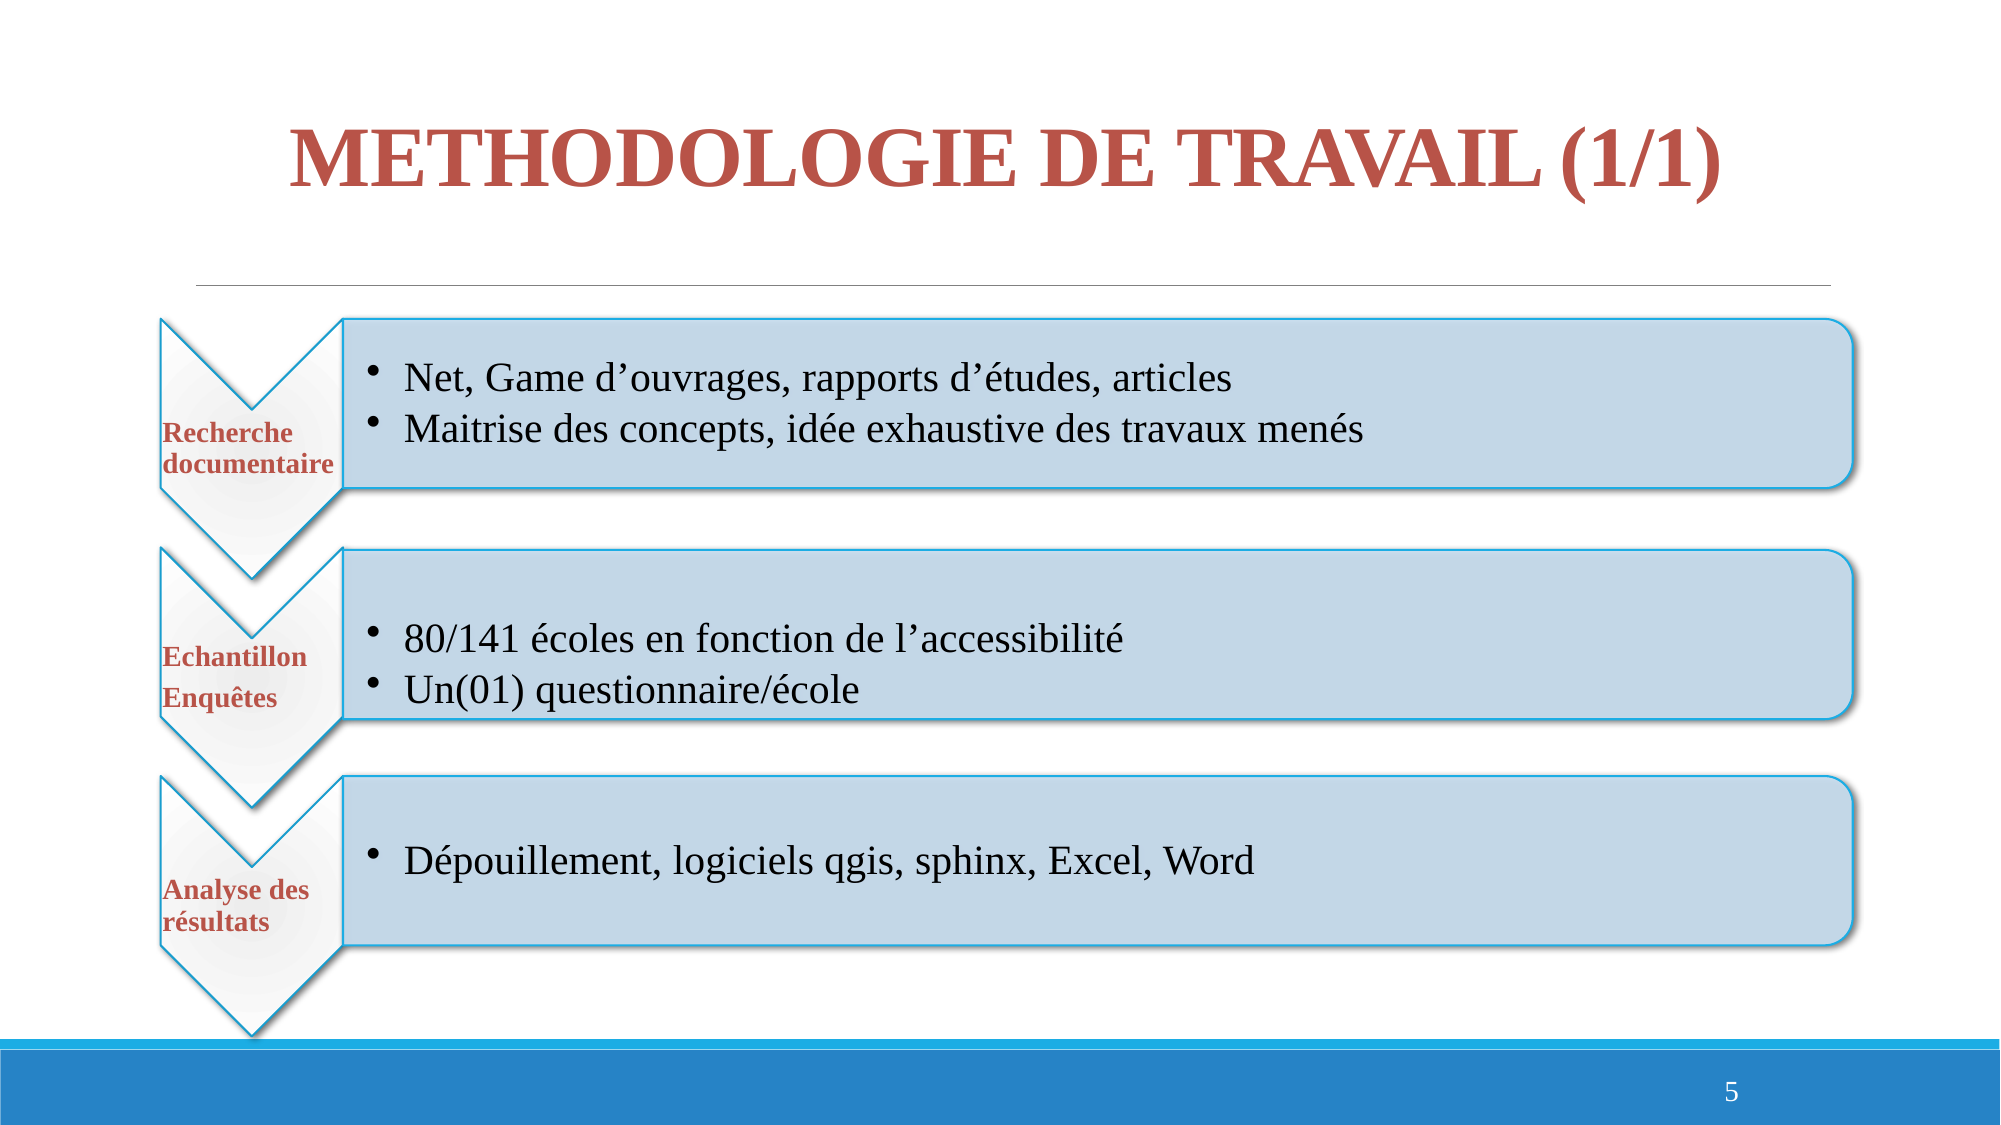

# METHODOLOGIE DE TRAVAIL (1/1)
Recherche documentaire
Net, Game d’ouvrages, rapports d’études, articles
Maitrise des concepts, idée exhaustive des travaux menés
Echantillon
Enquêtes

80/141 écoles en fonction de l’accessibilité
Un(01) questionnaire/école
Analyse des résultats
Dépouillement, logiciels qgis, sphinx, Excel, Word
5